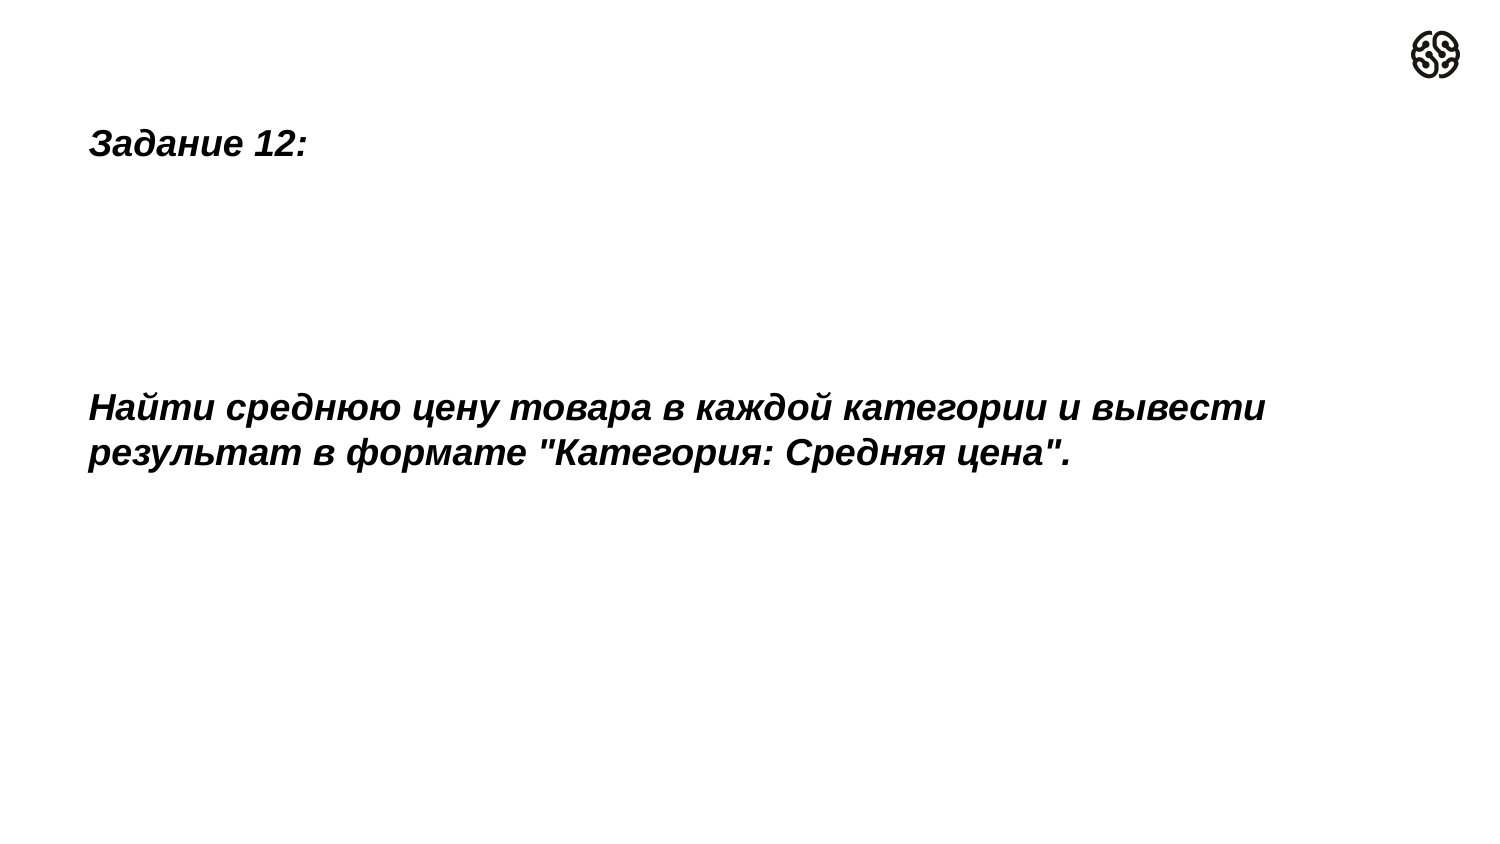

Задание 12:

Найти среднюю цену товара в каждой категории и вывести результат в формате "Категория: Средняя цена".